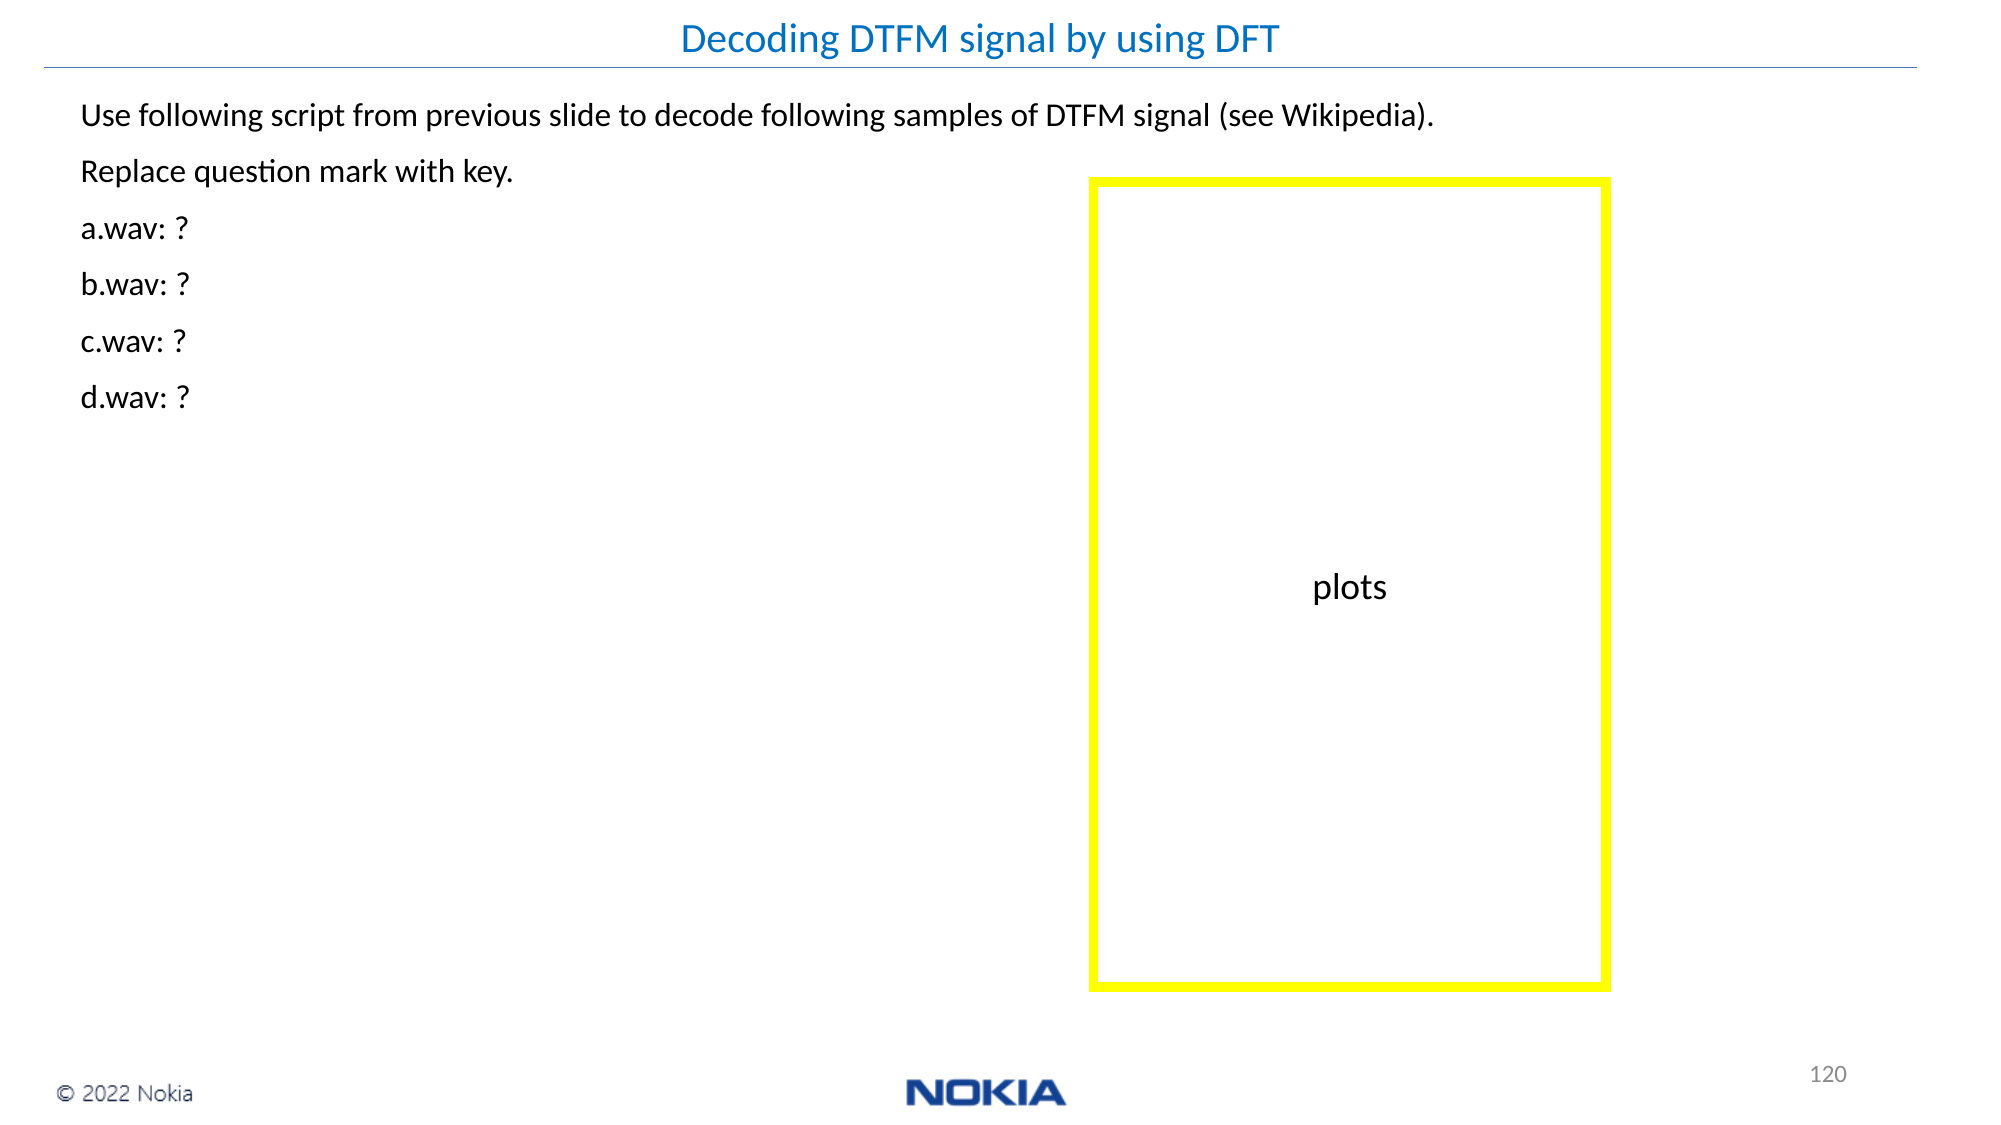

Decoding DTFM signal by using DFT
Use following script from previous slide to decode following samples of DTFM signal (see Wikipedia).
Replace question mark with key.
a.wav: ?
b.wav: ?
c.wav: ?
d.wav: ?
plots
120